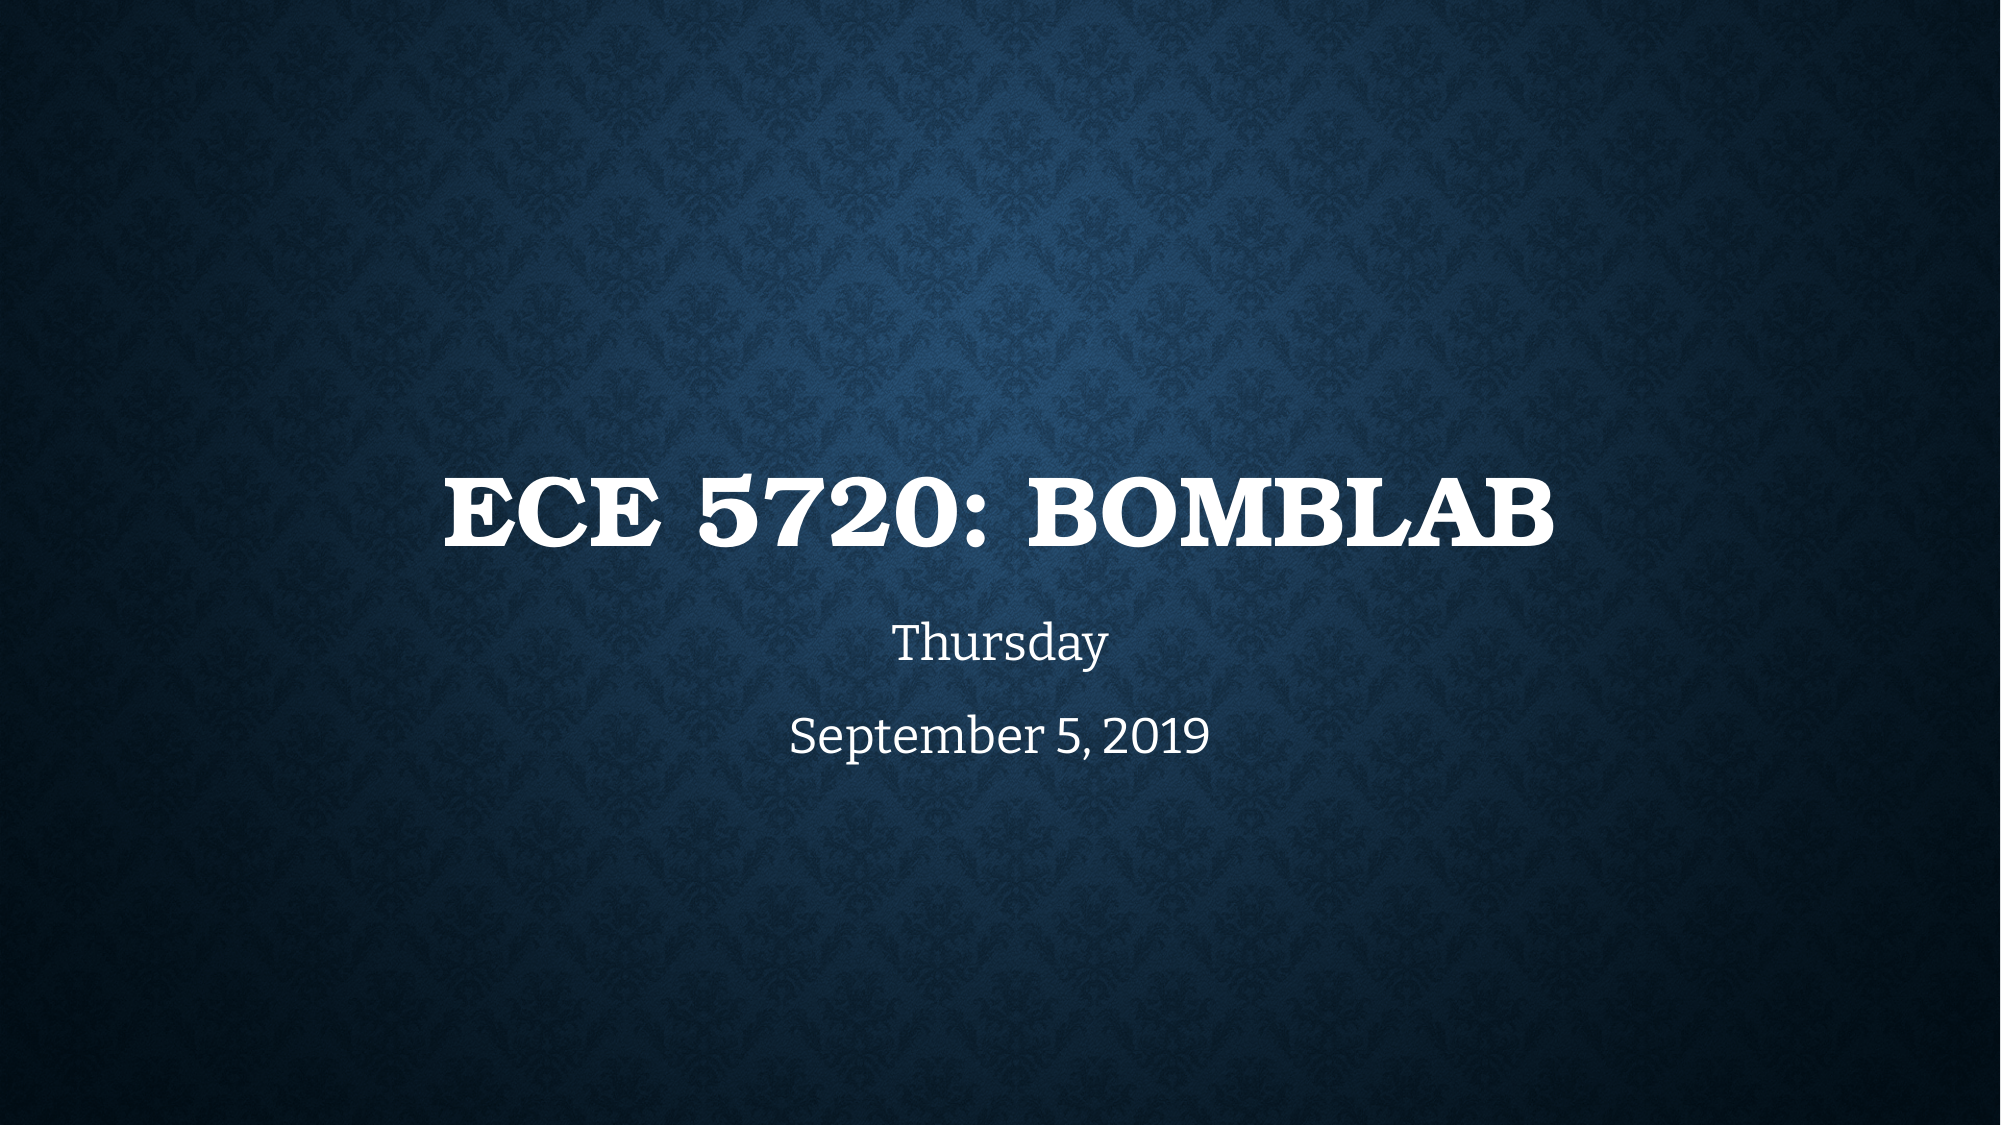

ECE 5720: Bomblab
Thursday
September 5, 2019